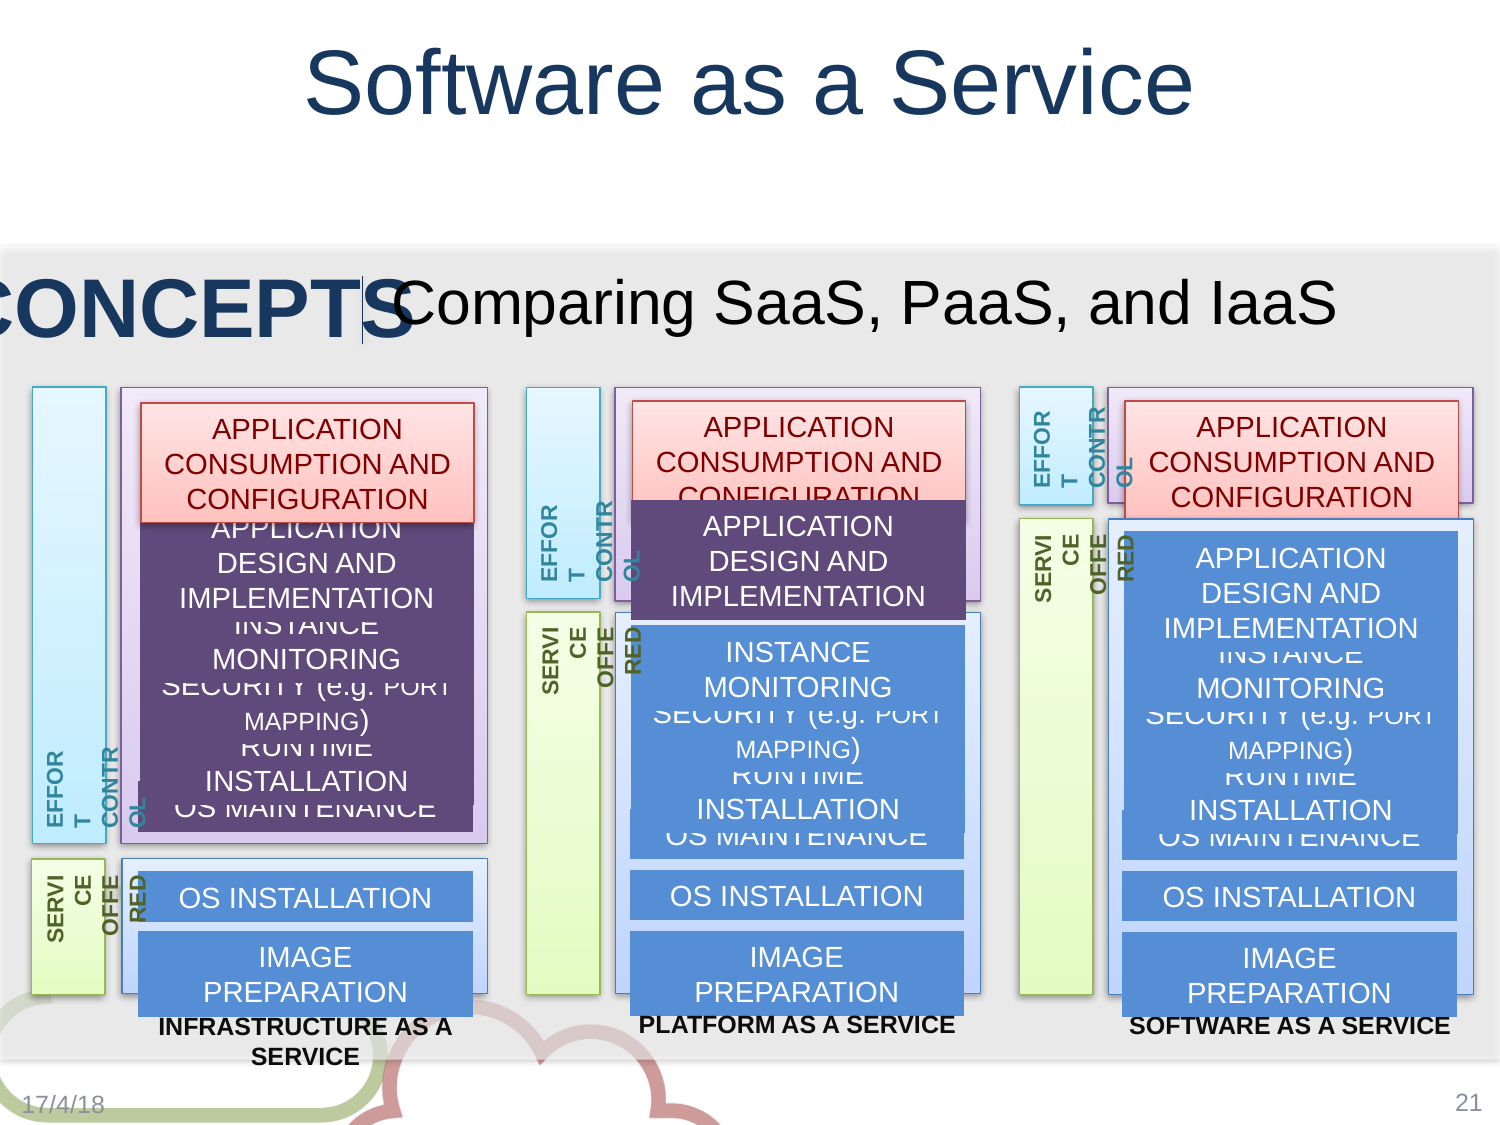

# Software as a Service

CONCEPTS
Comparing SaaS, PaaS, and IaaS

EFFORT  CONTROL

EFFORT  CONTROL

APPLICATION DESIGN AND IMPLEMENTATION
INSTANCE MONITORING
SECURITY (e.g. PORT MAPPING)
RUNTIME INSTALLATION
OS MAINTENANCE
APPLICATION CONSUMPTION AND CONFIGURATION

EFFORT  CONTROL

APPLICATION CONSUMPTION AND CONFIGURATION
APPLICATION DESIGN AND IMPLEMENTATION

APPLICATION CONSUMPTION AND CONFIGURATION

SERVICE OFFERED

INSTANCE MONITORING
SECURITY (e.g. PORT MAPPING)
RUNTIME INSTALLATION
OS MAINTENANCE
OS INSTALLATION
IMAGE PREPARATION
APPLICATION DESIGN AND IMPLEMENTATION

SERVICE OFFERED

INSTANCE MONITORING
SECURITY (e.g. PORT MAPPING)
RUNTIME INSTALLATION
OS MAINTENANCE
OS INSTALLATION
IMAGE PREPARATION

OS INSTALLATION
IMAGE PREPARATION

SERVICE OFFERED
PLATFORM AS A SERVICE
SOFTWARE AS A SERVICE
INFRASTRUCTURE AS A SERVICE
21
17/4/18